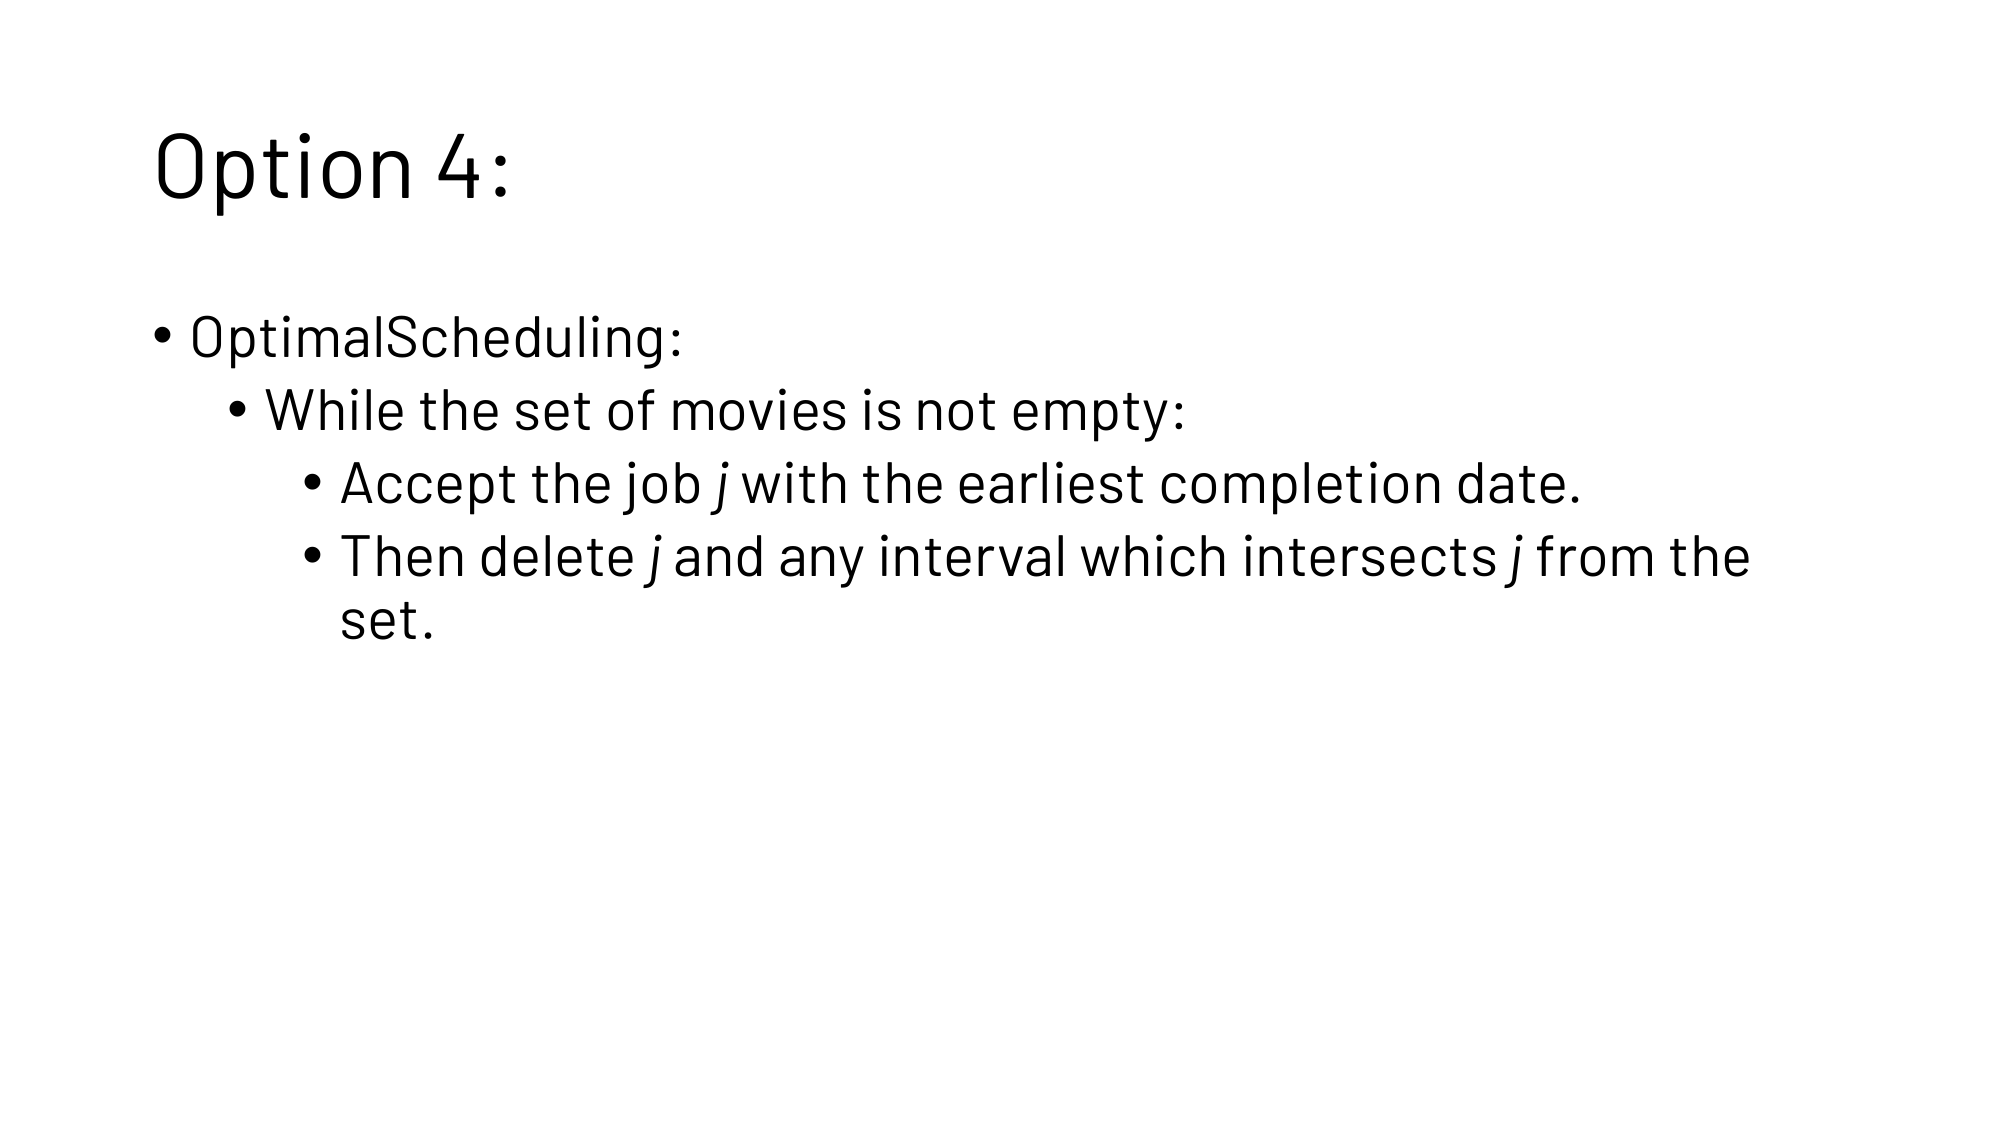

# Option 4:
OptimalScheduling:
While the set of movies is not empty:
Accept the job j with the earliest completion date.
Then delete j and any interval which intersects j from the set.